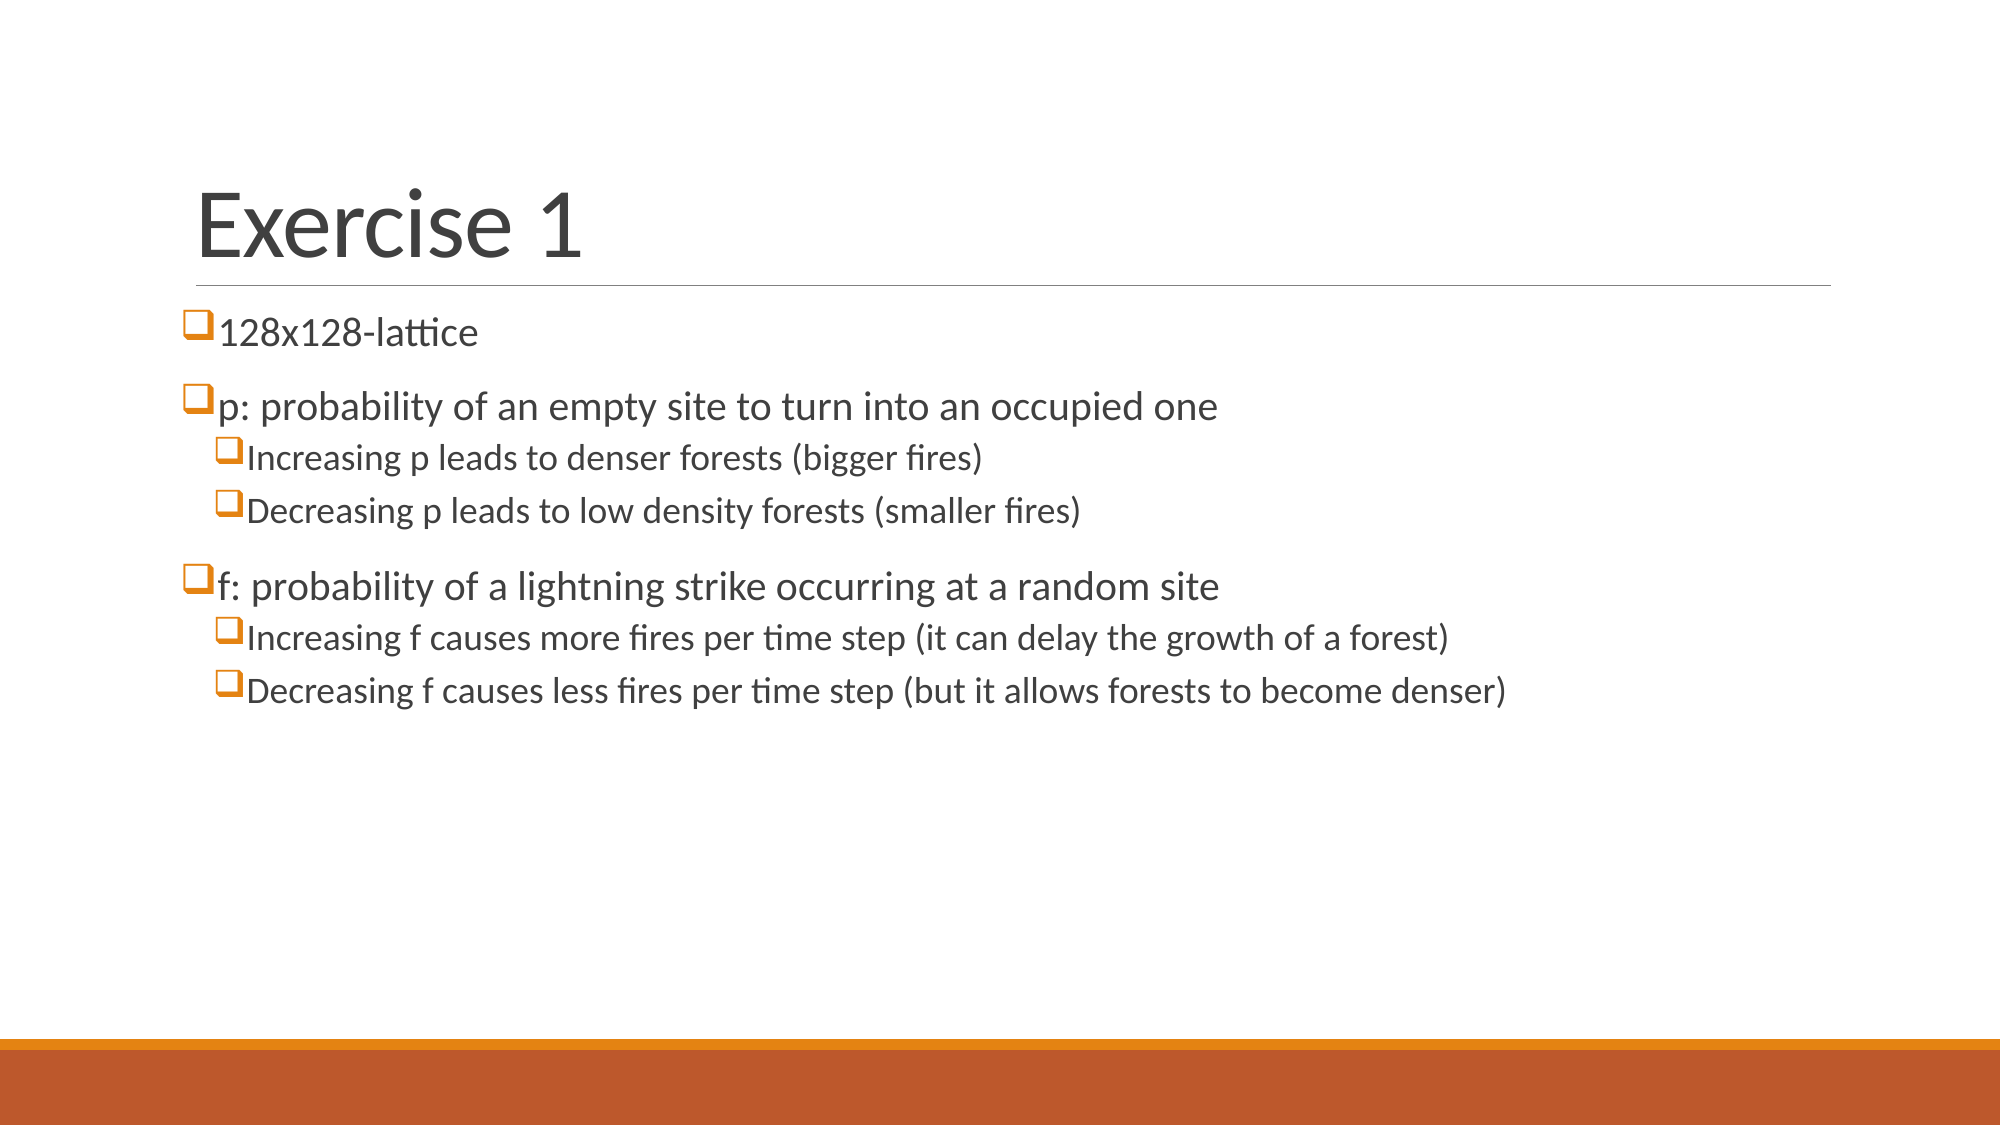

# Exercise 1
128x128-lattice
p: probability of an empty site to turn into an occupied one
Increasing p leads to denser forests (bigger fires)
Decreasing p leads to low density forests (smaller fires)
f: probability of a lightning strike occurring at a random site
Increasing f causes more fires per time step (it can delay the growth of a forest)
Decreasing f causes less fires per time step (but it allows forests to become denser)